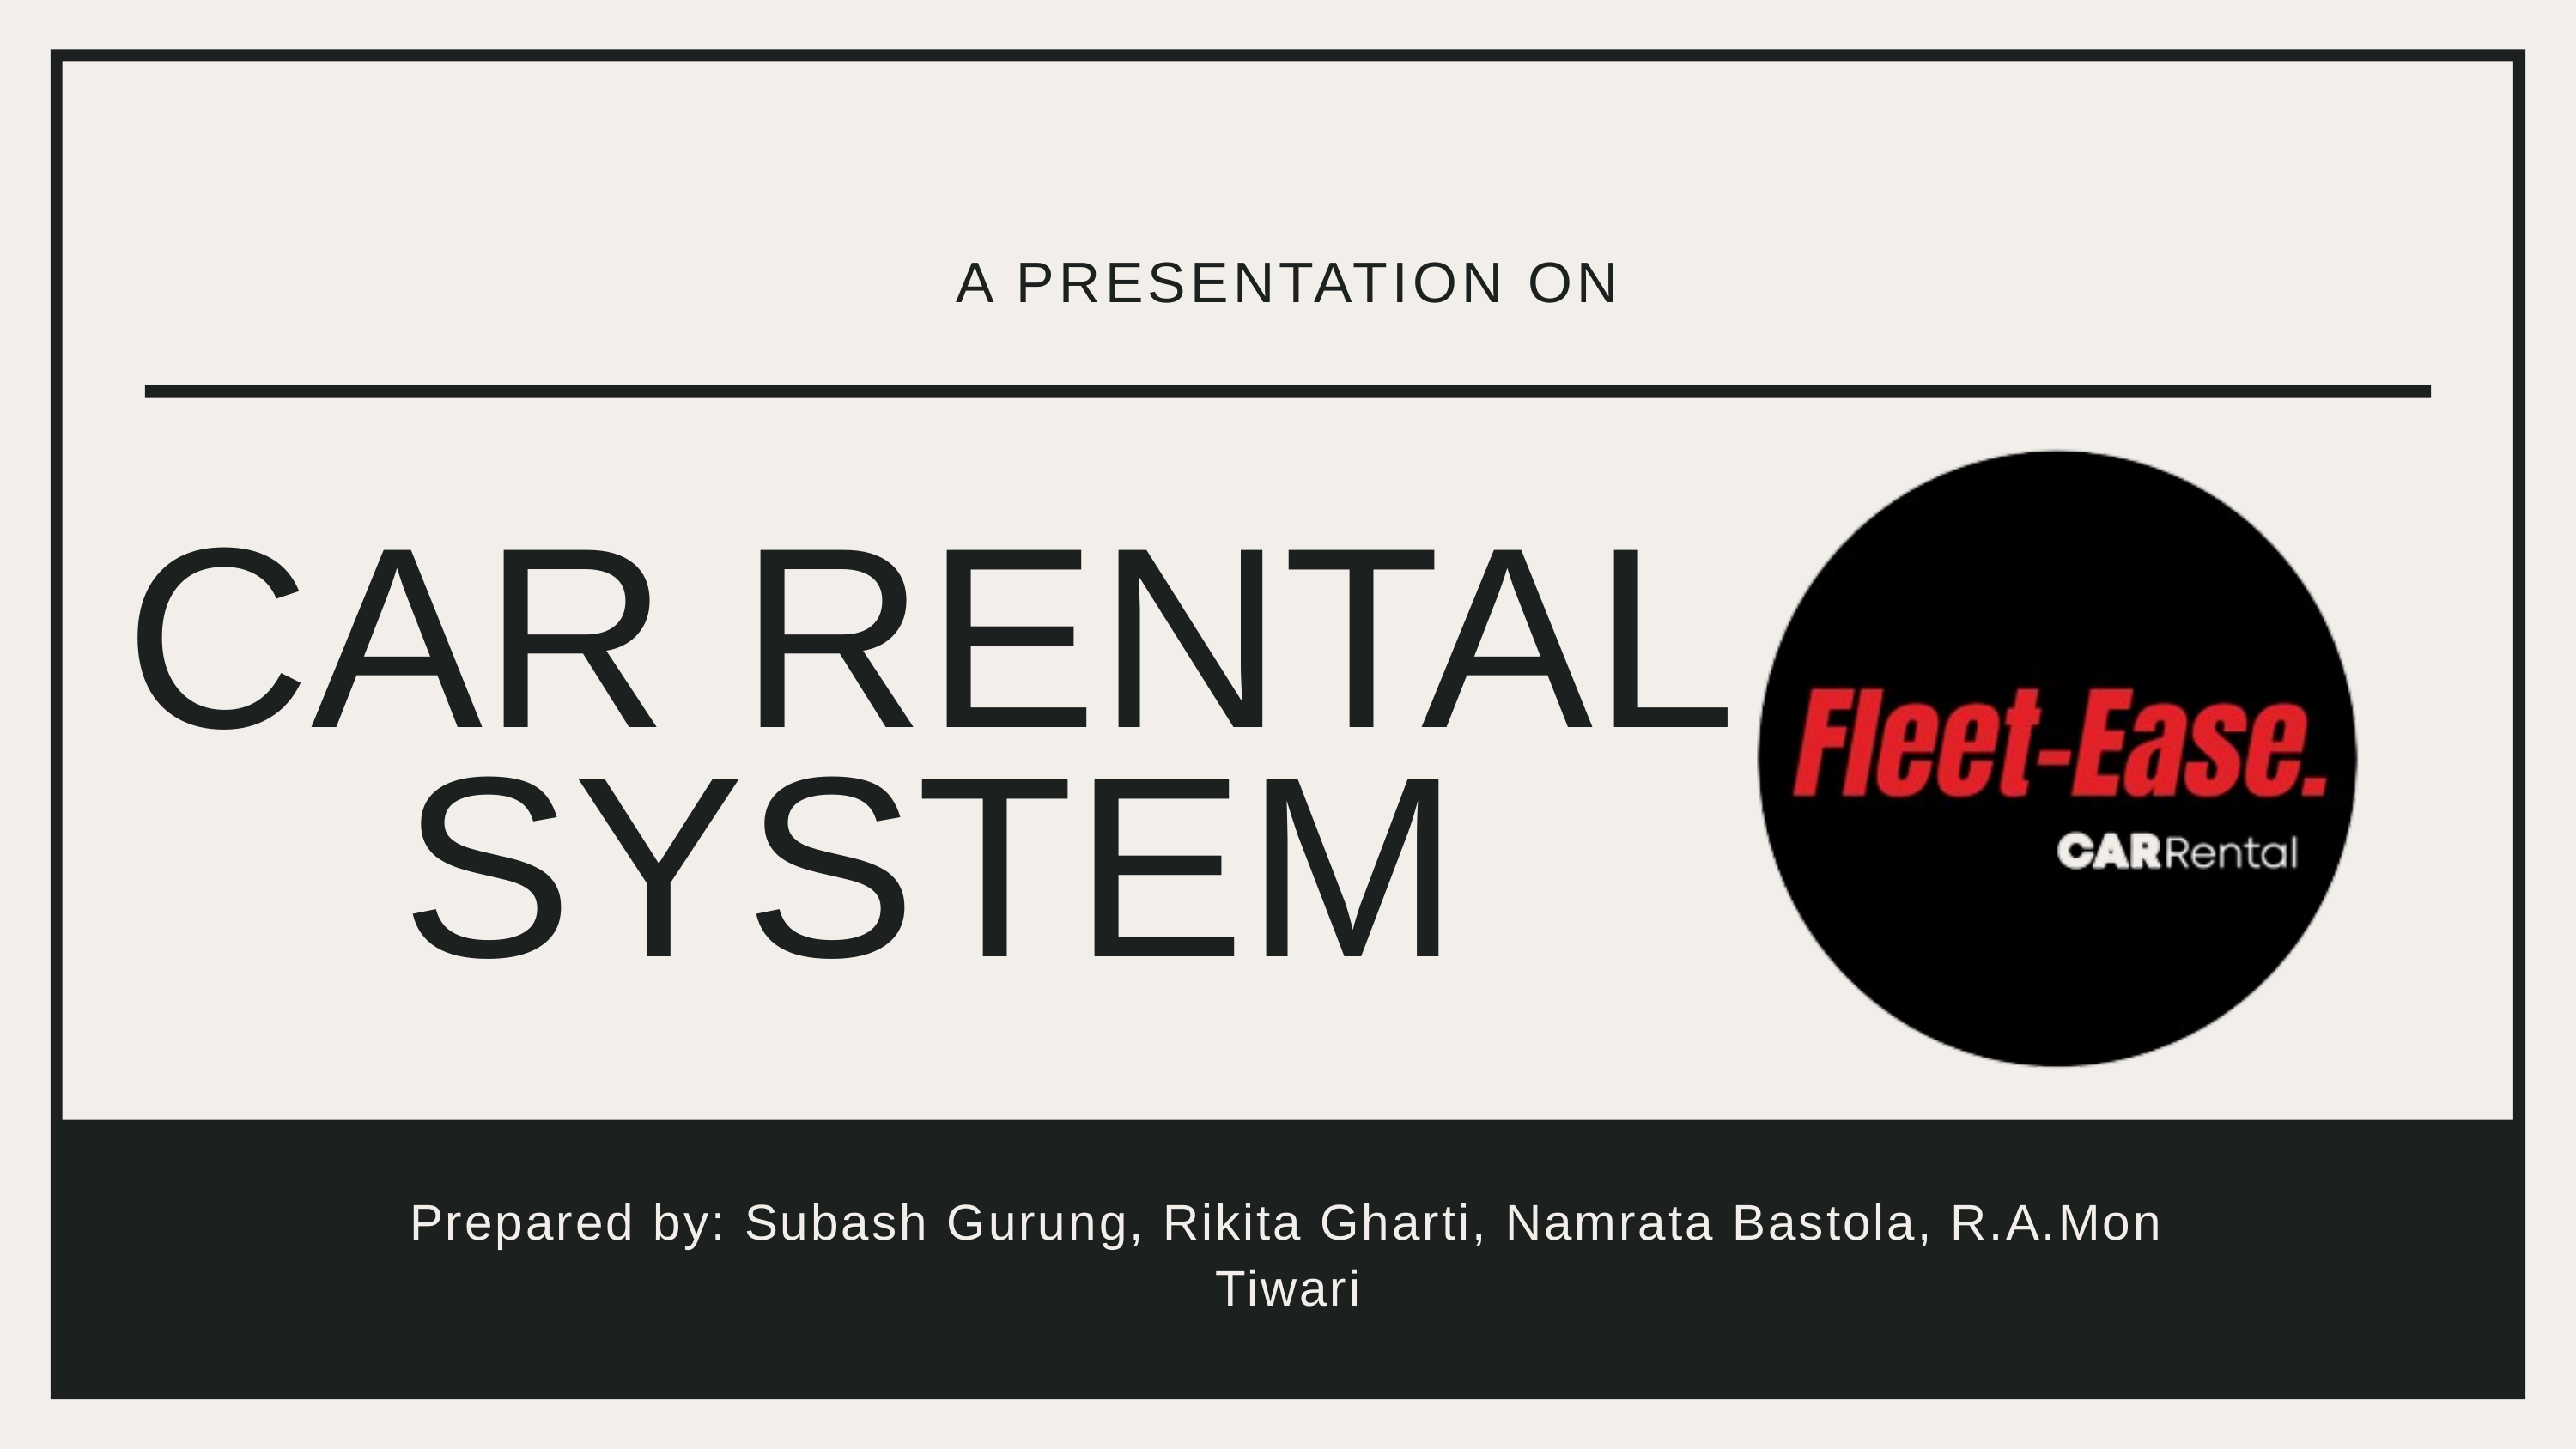

A PRESENTATION ON

CAR RENTAL
SYSTEM

Prepared by: Subash Gurung, Rikita Gharti, Namrata Bastola, R.A.Mon Tiwari